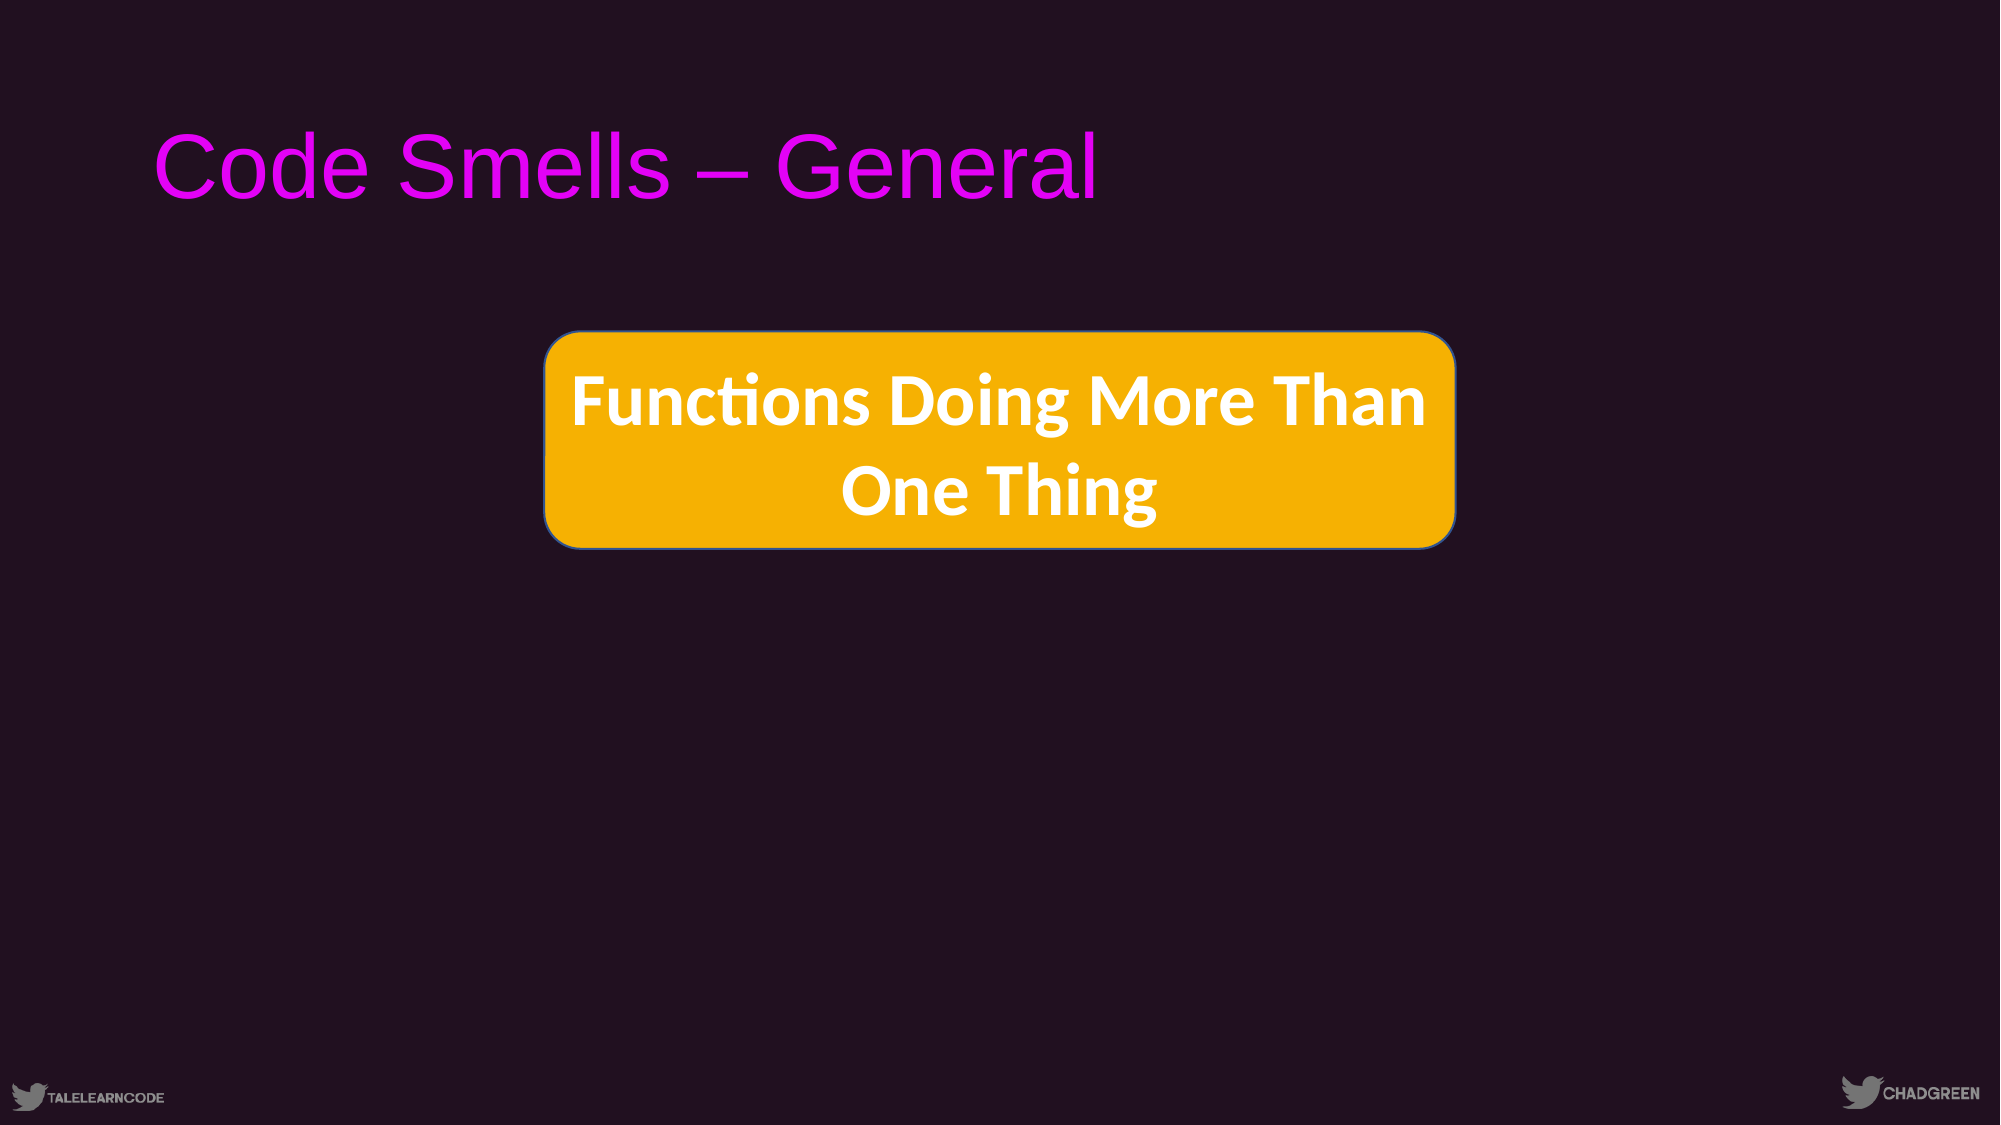

# Code Smells – General
Functions Doing More Than One Thing